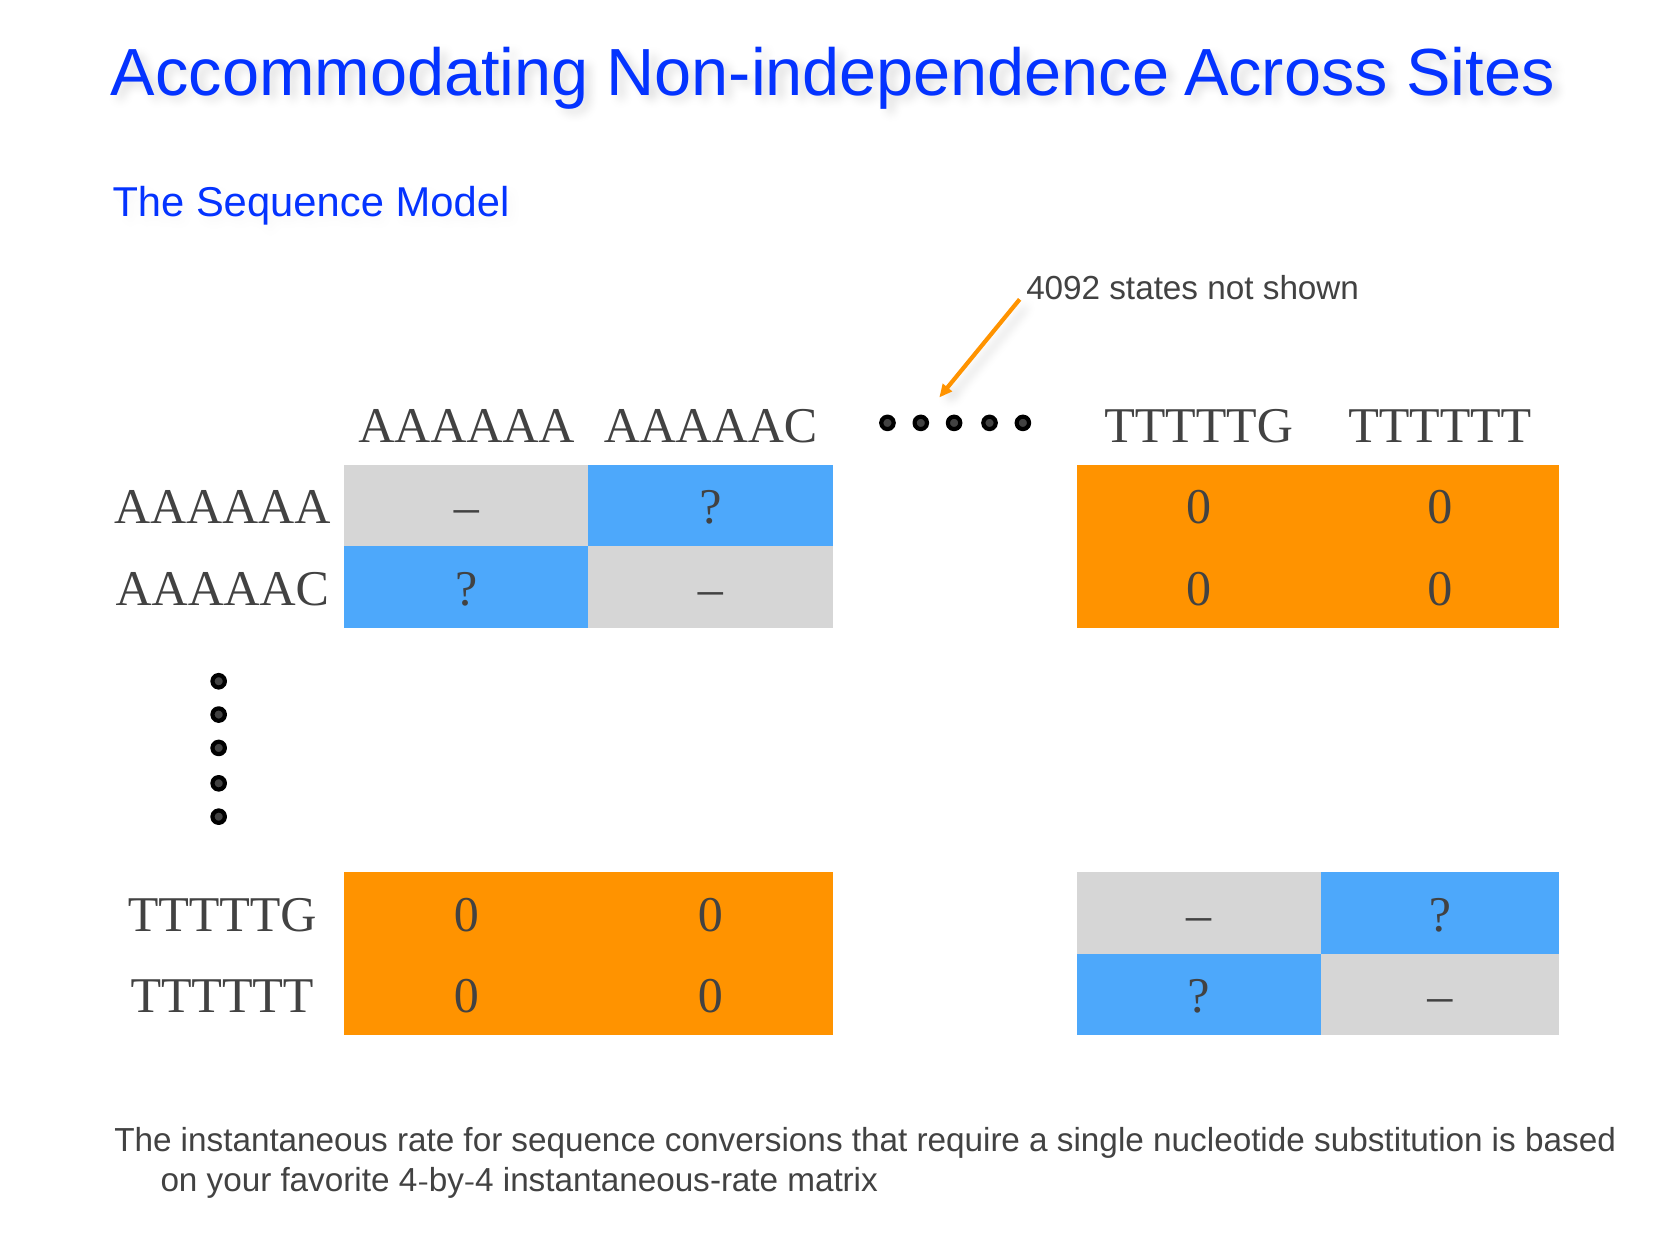

Accommodating Non-independence Across Sites
The Sequence Model
4092 states not shown

|  | AAAAAA | AAAAAC |  | TTTTTG | TTTTTT |
| --- | --- | --- | --- | --- | --- |
| AAAAAA | – | ? |  | 0 | 0 |
| AAAAAC | ? | – |  | 0 | 0 |
|  |  |  |  |  |  |
| TTTTTG | 0 | 0 |  | – | ? |
| TTTTTT | 0 | 0 |  | ? | – |

The instantaneous rate for sequence conversions that require a single nucleotide substitution is based
     on your favorite 4-by-4 instantaneous-rate matrix